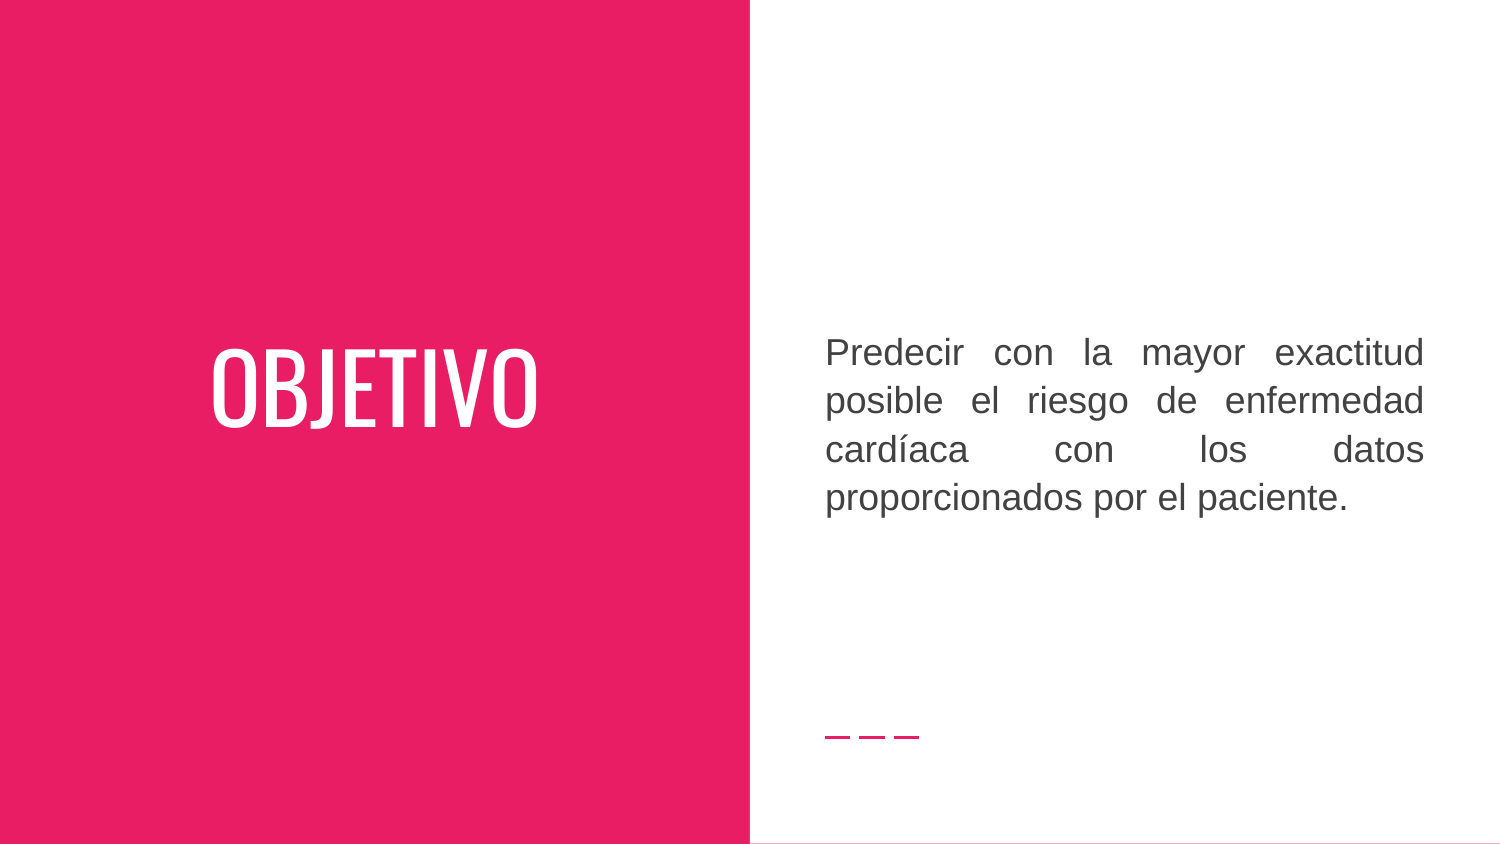

Predecir con la mayor exactitud posible el riesgo de enfermedad cardíaca con los datos proporcionados por el paciente.
# OBJETIVO